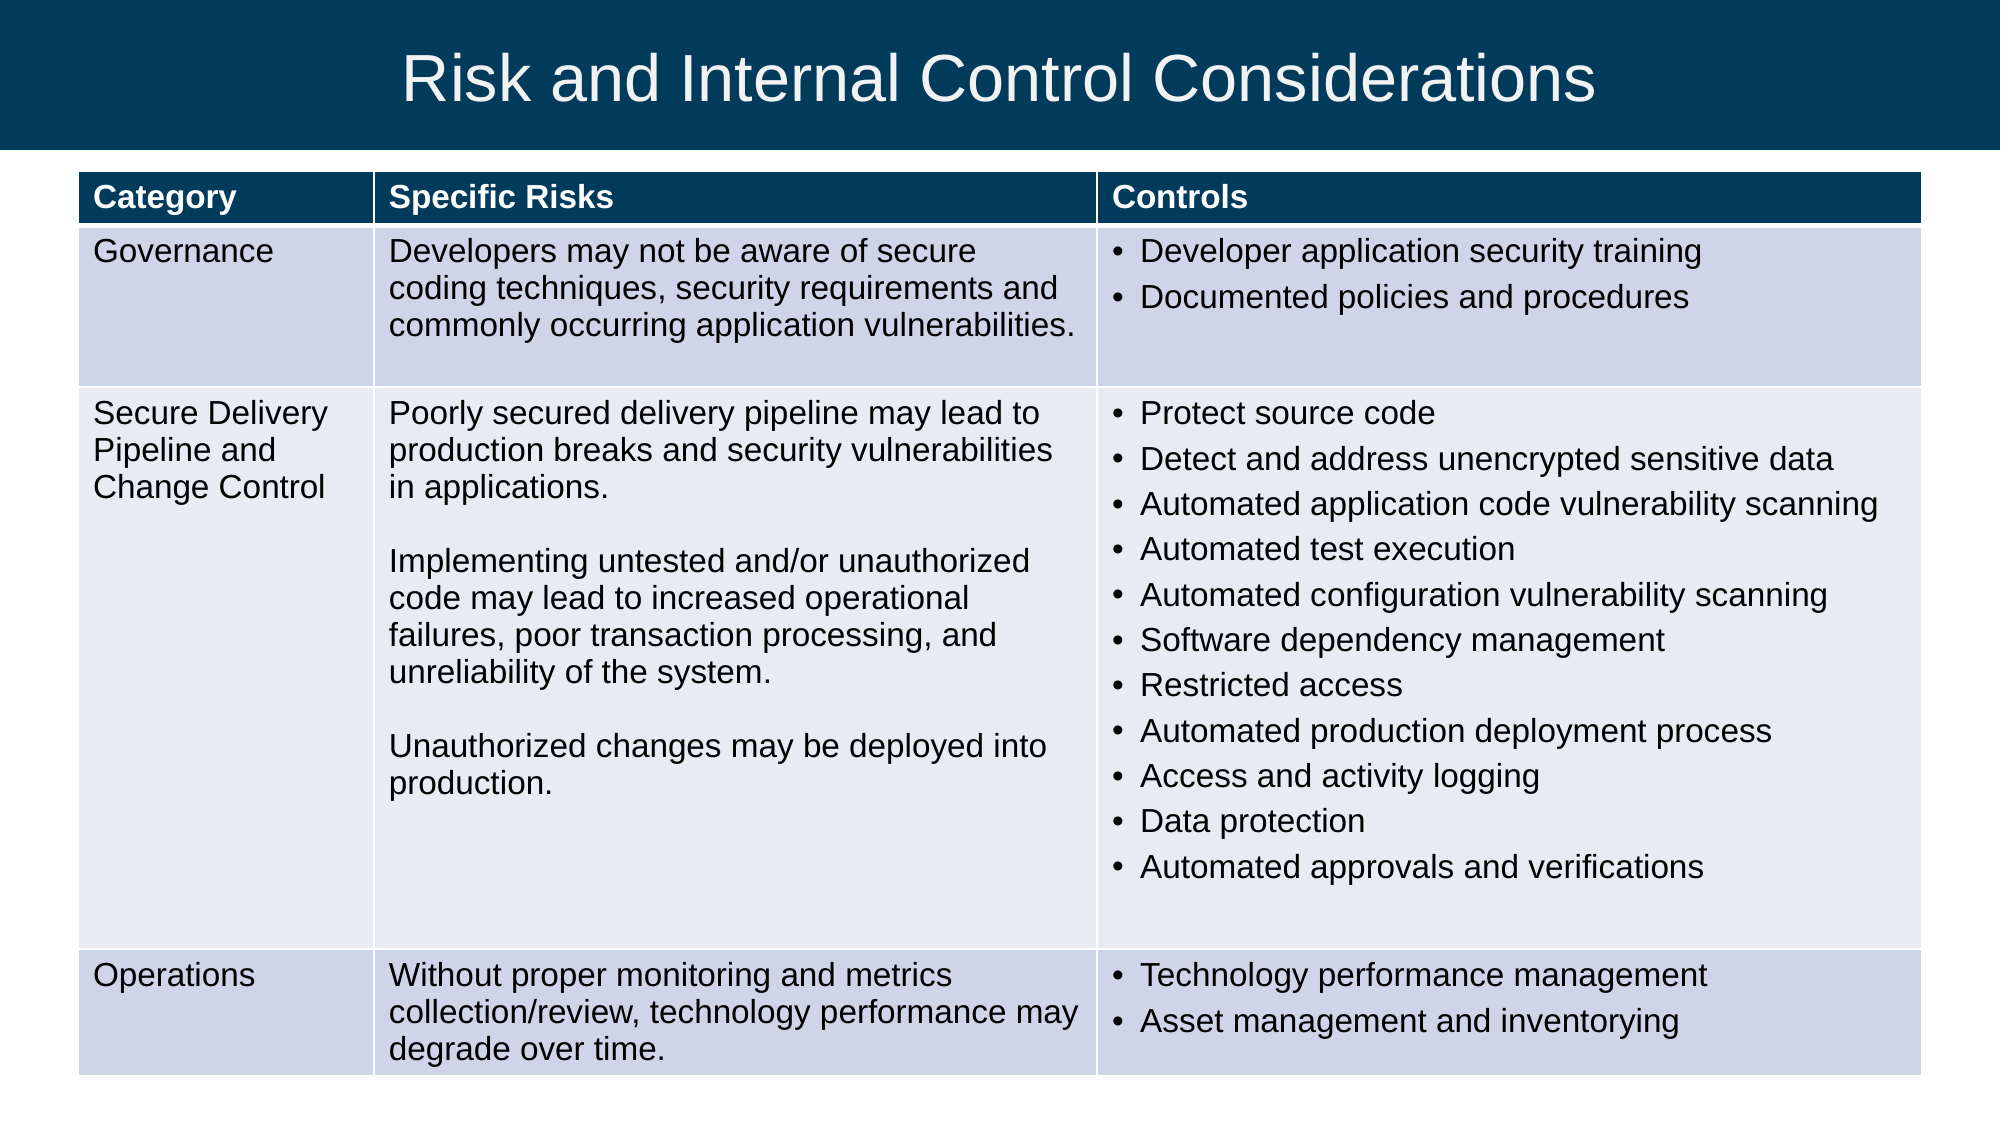

Risk and Internal Control Considerations
| Category | Specific Risks | Controls |
| --- | --- | --- |
| Governance | Developers may not be aware of secure coding techniques, security requirements and commonly occurring application vulnerabilities. | Developer application security training Documented policies and procedures |
| Secure Delivery Pipeline and Change Control | Poorly secured delivery pipeline may lead to production breaks and security vulnerabilities in applications. Implementing untested and/or unauthorized code may lead to increased operational failures, poor transaction processing, and unreliability of the system. Unauthorized changes may be deployed into production. | Protect source code Detect and address unencrypted sensitive data Automated application code vulnerability scanning Automated test execution Automated configuration vulnerability scanning Software dependency management Restricted access Automated production deployment process Access and activity logging Data protection Automated approvals and verifications |
| Operations | Without proper monitoring and metrics collection/review, technology performance may degrade over time. | Technology performance management Asset management and inventorying |